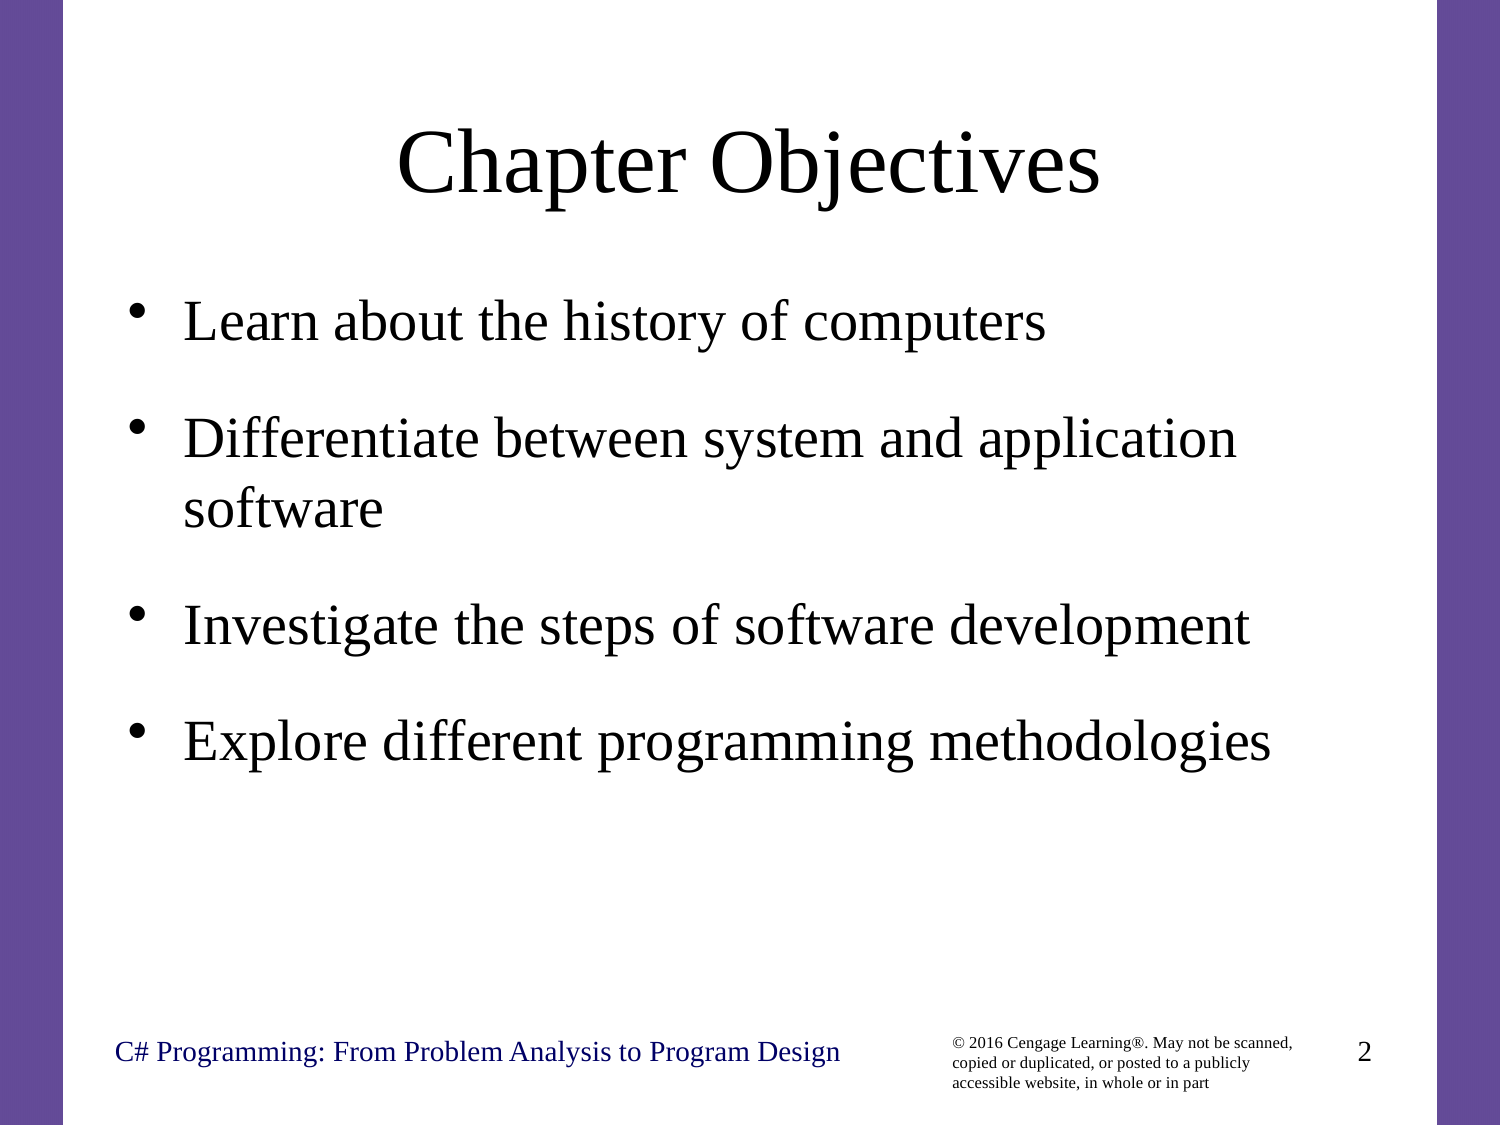

# Chapter Objectives
Learn about the history of computers
Differentiate between system and application software
Investigate the steps of software development
Explore different programming methodologies

C# Programming: From Problem Analysis to Program Design

2